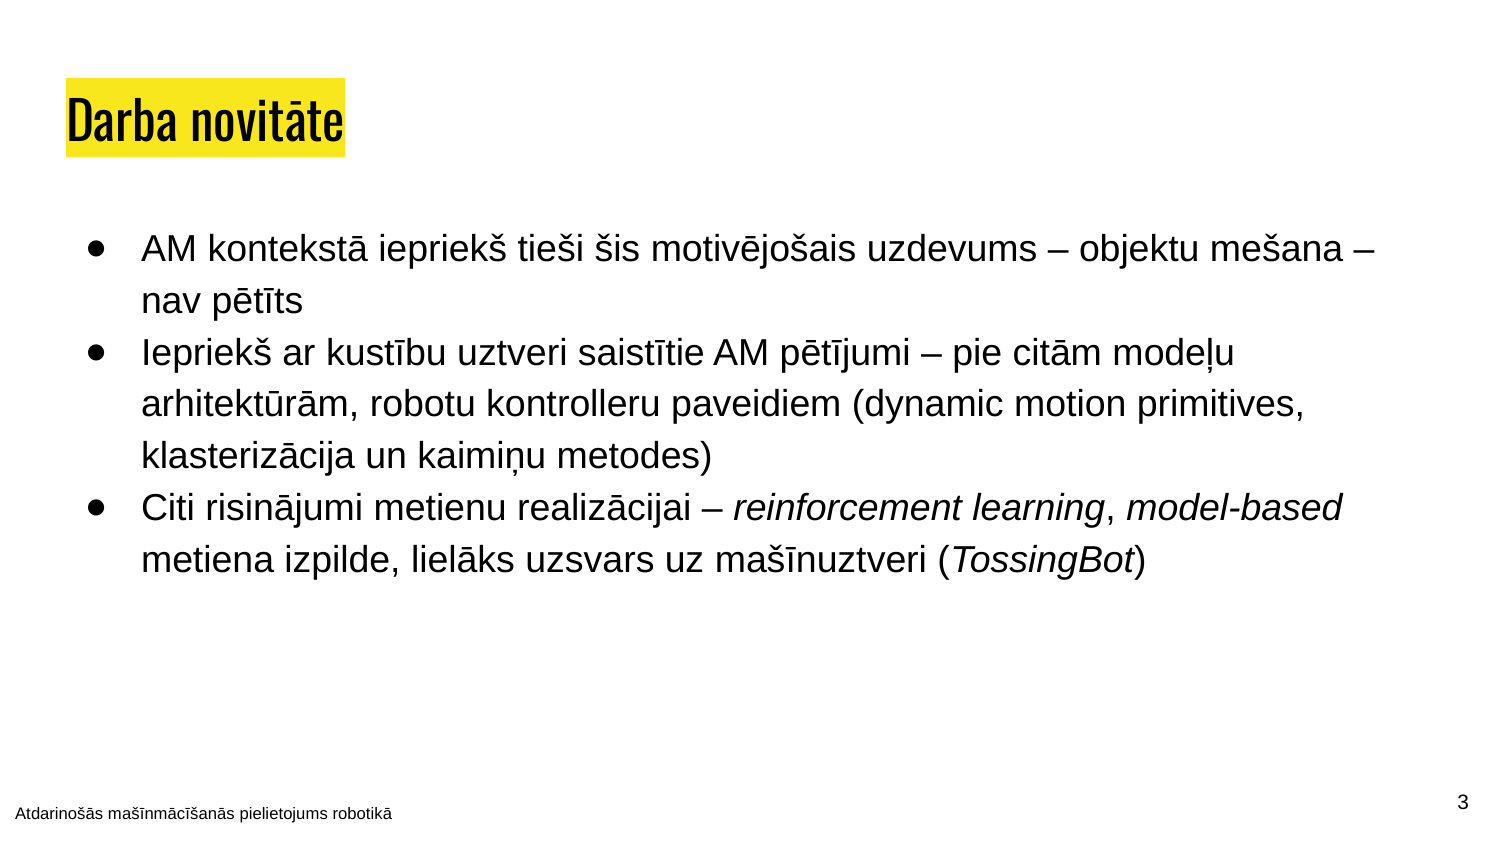

# Darba novitāte
AM kontekstā iepriekš tieši šis motivējošais uzdevums – objektu mešana – nav pētīts
Iepriekš ar kustību uztveri saistītie AM pētījumi – pie citām modeļu arhitektūrām, robotu kontrolleru paveidiem (dynamic motion primitives, klasterizācija un kaimiņu metodes)
Citi risinājumi metienu realizācijai – reinforcement learning, model-based metiena izpilde, lielāks uzsvars uz mašīnuztveri (TossingBot)
3